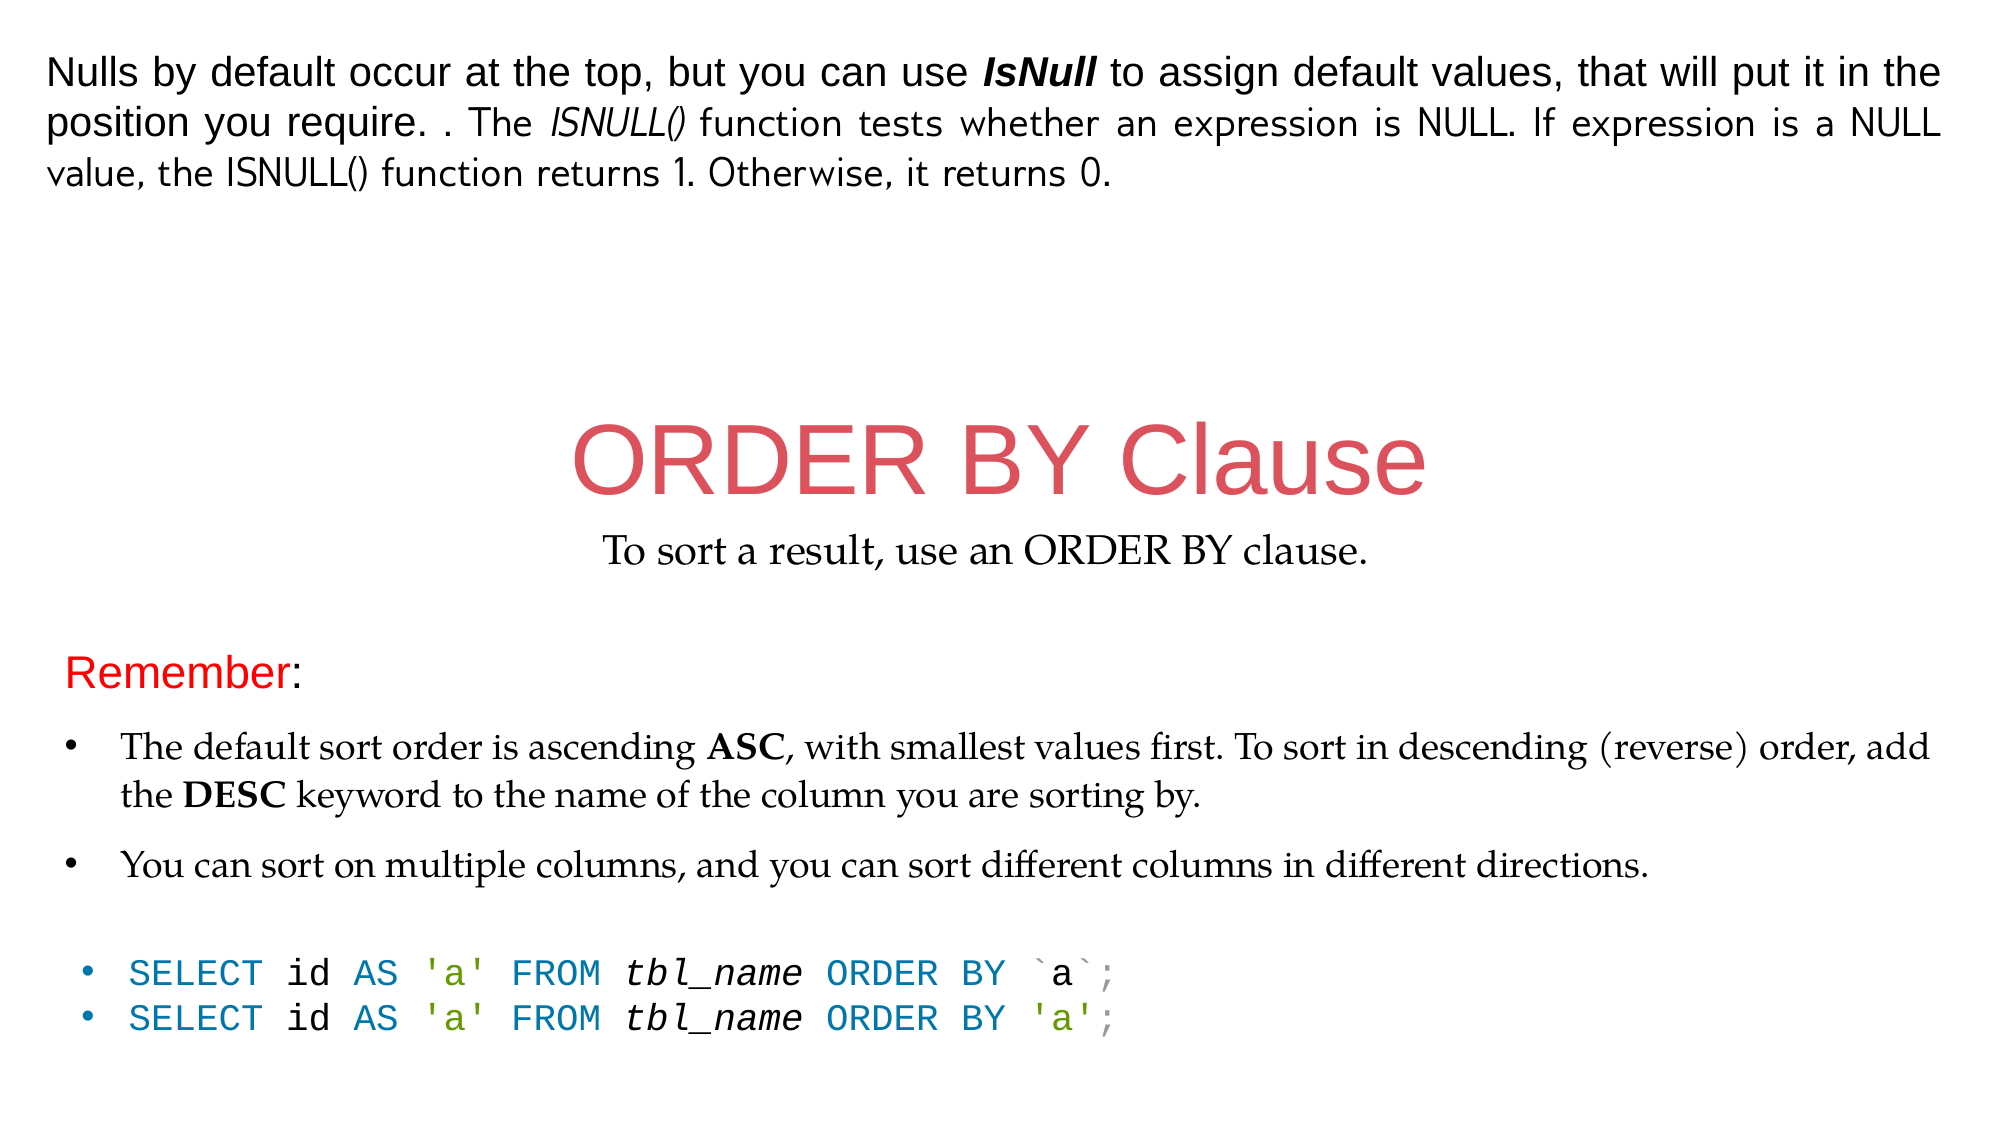

Nulls by default occur at the top, but you can use IsNull to assign default values, that will put it in the position you require. . The ISNULL() function tests whether an expression is NULL. If expression is a NULL value, the ISNULL() function returns 1. Otherwise, it returns 0.
ORDER BY Clause
To sort a result, use an ORDER BY clause.
Remember:

The default sort order is ascending ASC, with smallest values first. To sort in descending (reverse) order, add the DESC keyword to the name of the column you are sorting by.

You can sort on multiple columns, and you can sort different columns in different directions.
SELECT id AS 'a' FROM tbl_name ORDER BY `a`;
SELECT id AS 'a' FROM tbl_name ORDER BY 'a';